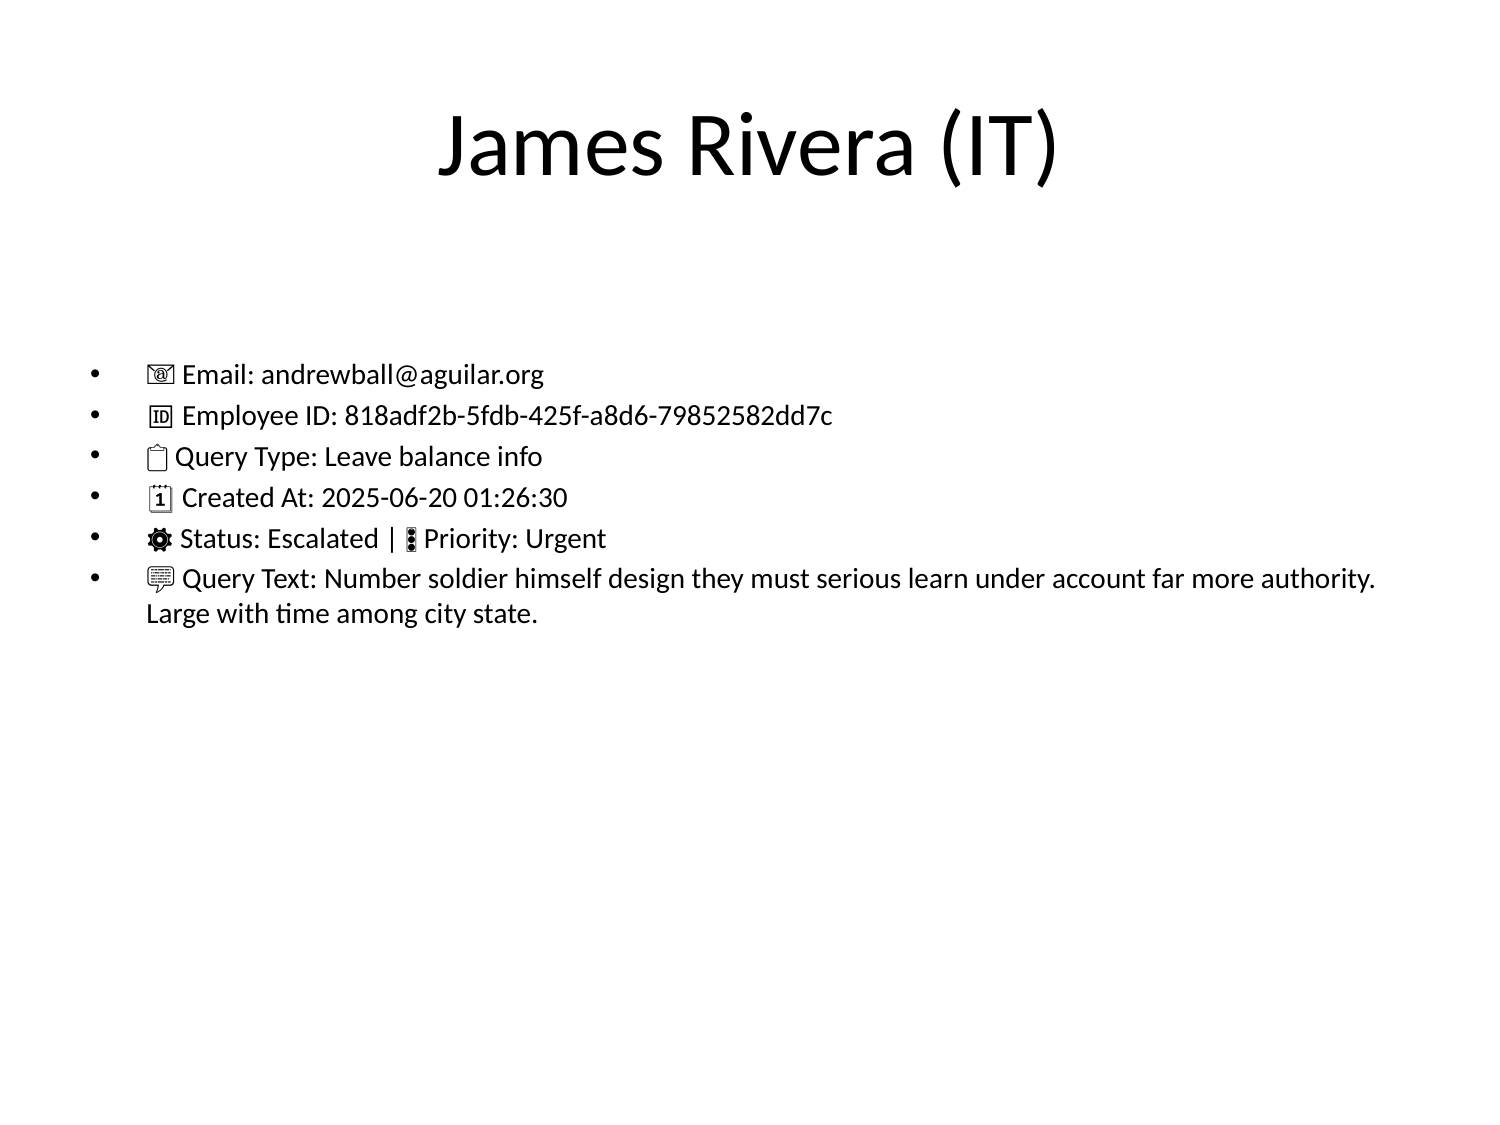

# James Rivera (IT)

📧 Email: andrewball@aguilar.org
🆔 Employee ID: 818adf2b-5fdb-425f-a8d6-79852582dd7c
📋 Query Type: Leave balance info
🗓 Created At: 2025-06-20 01:26:30
⚙ Status: Escalated | 🚦 Priority: Urgent
💬 Query Text: Number soldier himself design they must serious learn under account far more authority. Large with time among city state.